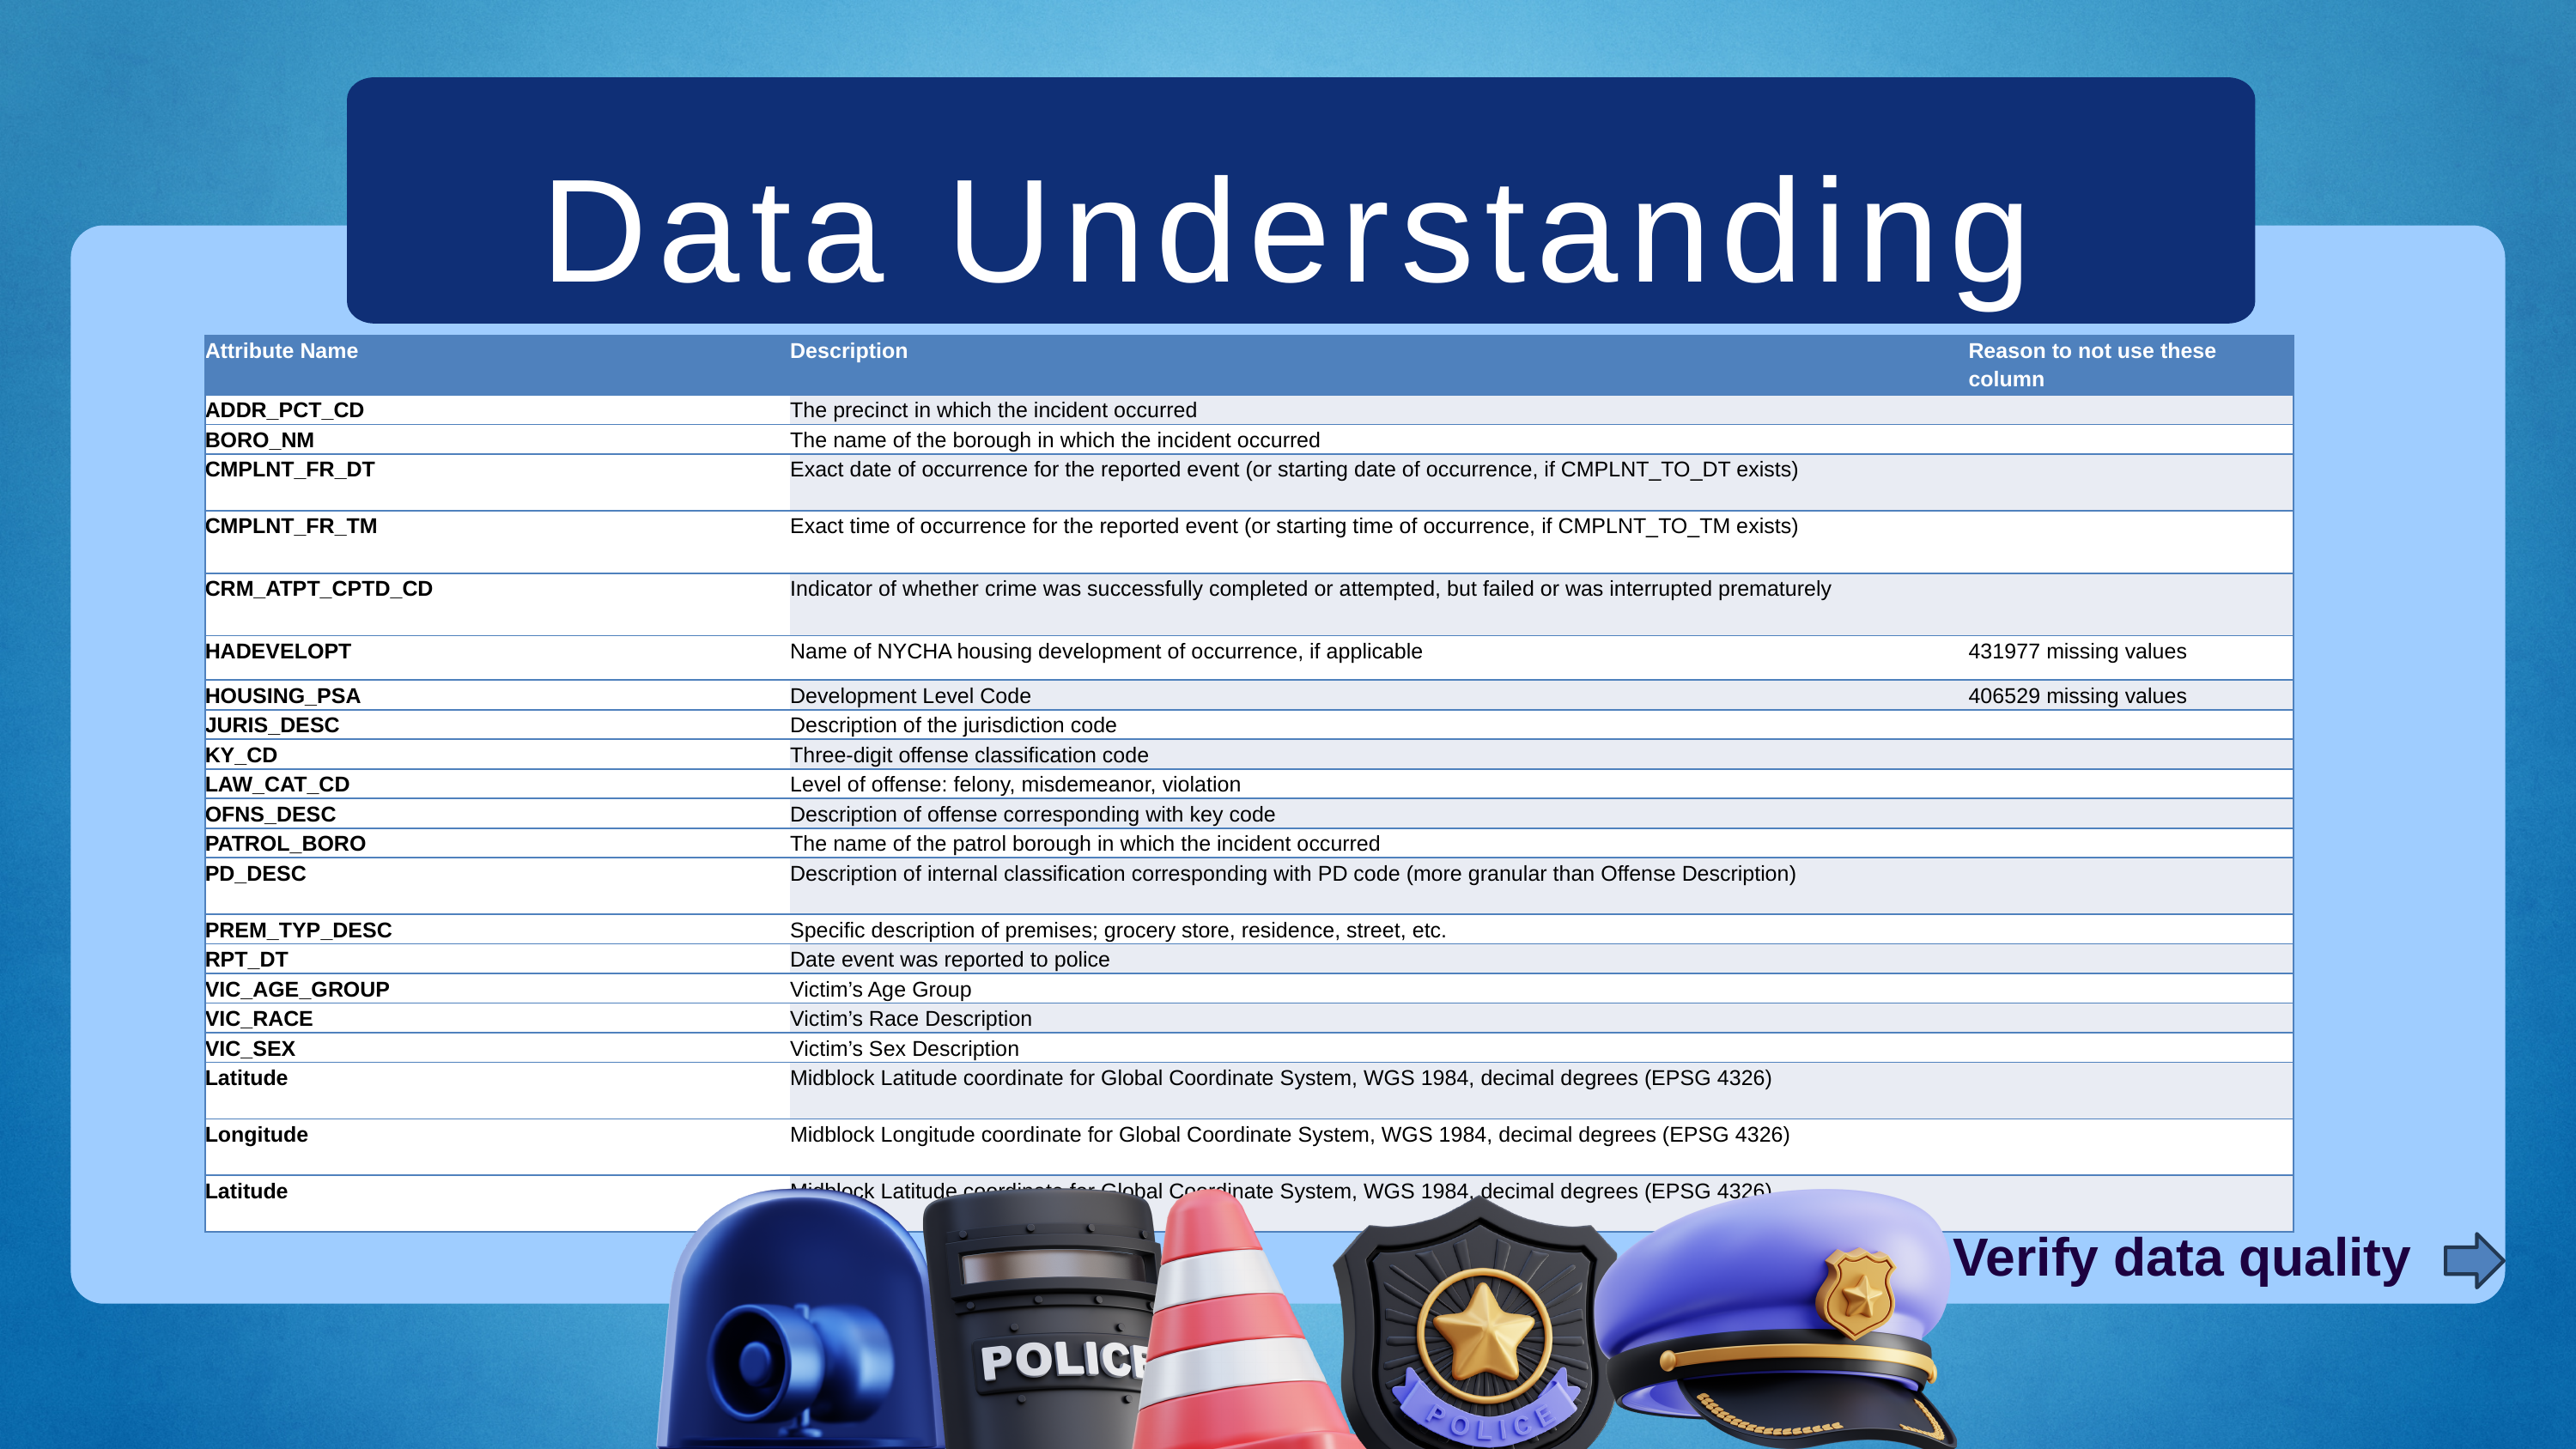

Data Understanding

| Attribute Name | Description | Reason to not use these column |
| --- | --- | --- |
| ADDR\_PCT\_CD | The precinct in which the incident occurred |  |
| BORO\_NM | The name of the borough in which the incident occurred |  |
| CMPLNT\_FR\_DT | Exact date of occurrence for the reported event (or starting date of occurrence, if CMPLNT\_TO\_DT exists) |  |
| CMPLNT\_FR\_TM | Exact time of occurrence for the reported event (or starting time of occurrence, if CMPLNT\_TO\_TM exists) |  |
| CRM\_ATPT\_CPTD\_CD | Indicator of whether crime was successfully completed or attempted, but failed or was interrupted prematurely |  |
| HADEVELOPT | Name of NYCHA housing development of occurrence, if applicable | 431977 missing values |
| HOUSING\_PSA | Development Level Code | 406529 missing values |
| JURIS\_DESC | Description of the jurisdiction code |  |
| KY\_CD | Three-digit offense classification code |  |
| LAW\_CAT\_CD | Level of offense: felony, misdemeanor, violation |  |
| OFNS\_DESC | Description of offense corresponding with key code |  |
| PATROL\_BORO | The name of the patrol borough in which the incident occurred |  |
| PD\_DESC | Description of internal classification corresponding with PD code (more granular than Offense Description) |  |
| PREM\_TYP\_DESC | Specific description of premises; grocery store, residence, street, etc. |  |
| RPT\_DT | Date event was reported to police |  |
| VIC\_AGE\_GROUP | Victim’s Age Group |  |
| VIC\_RACE | Victim’s Race Description |  |
| VIC\_SEX | Victim’s Sex Description |  |
| Latitude | Midblock Latitude coordinate for Global Coordinate System, WGS 1984, decimal degrees (EPSG 4326) |  |
| Longitude | Midblock Longitude coordinate for Global Coordinate System, WGS 1984, decimal degrees (EPSG 4326) |  |
| Latitude | Midblock Latitude coordinate for Global Coordinate System, WGS 1984, decimal degrees (EPSG 4326) |  |

Verify data quality